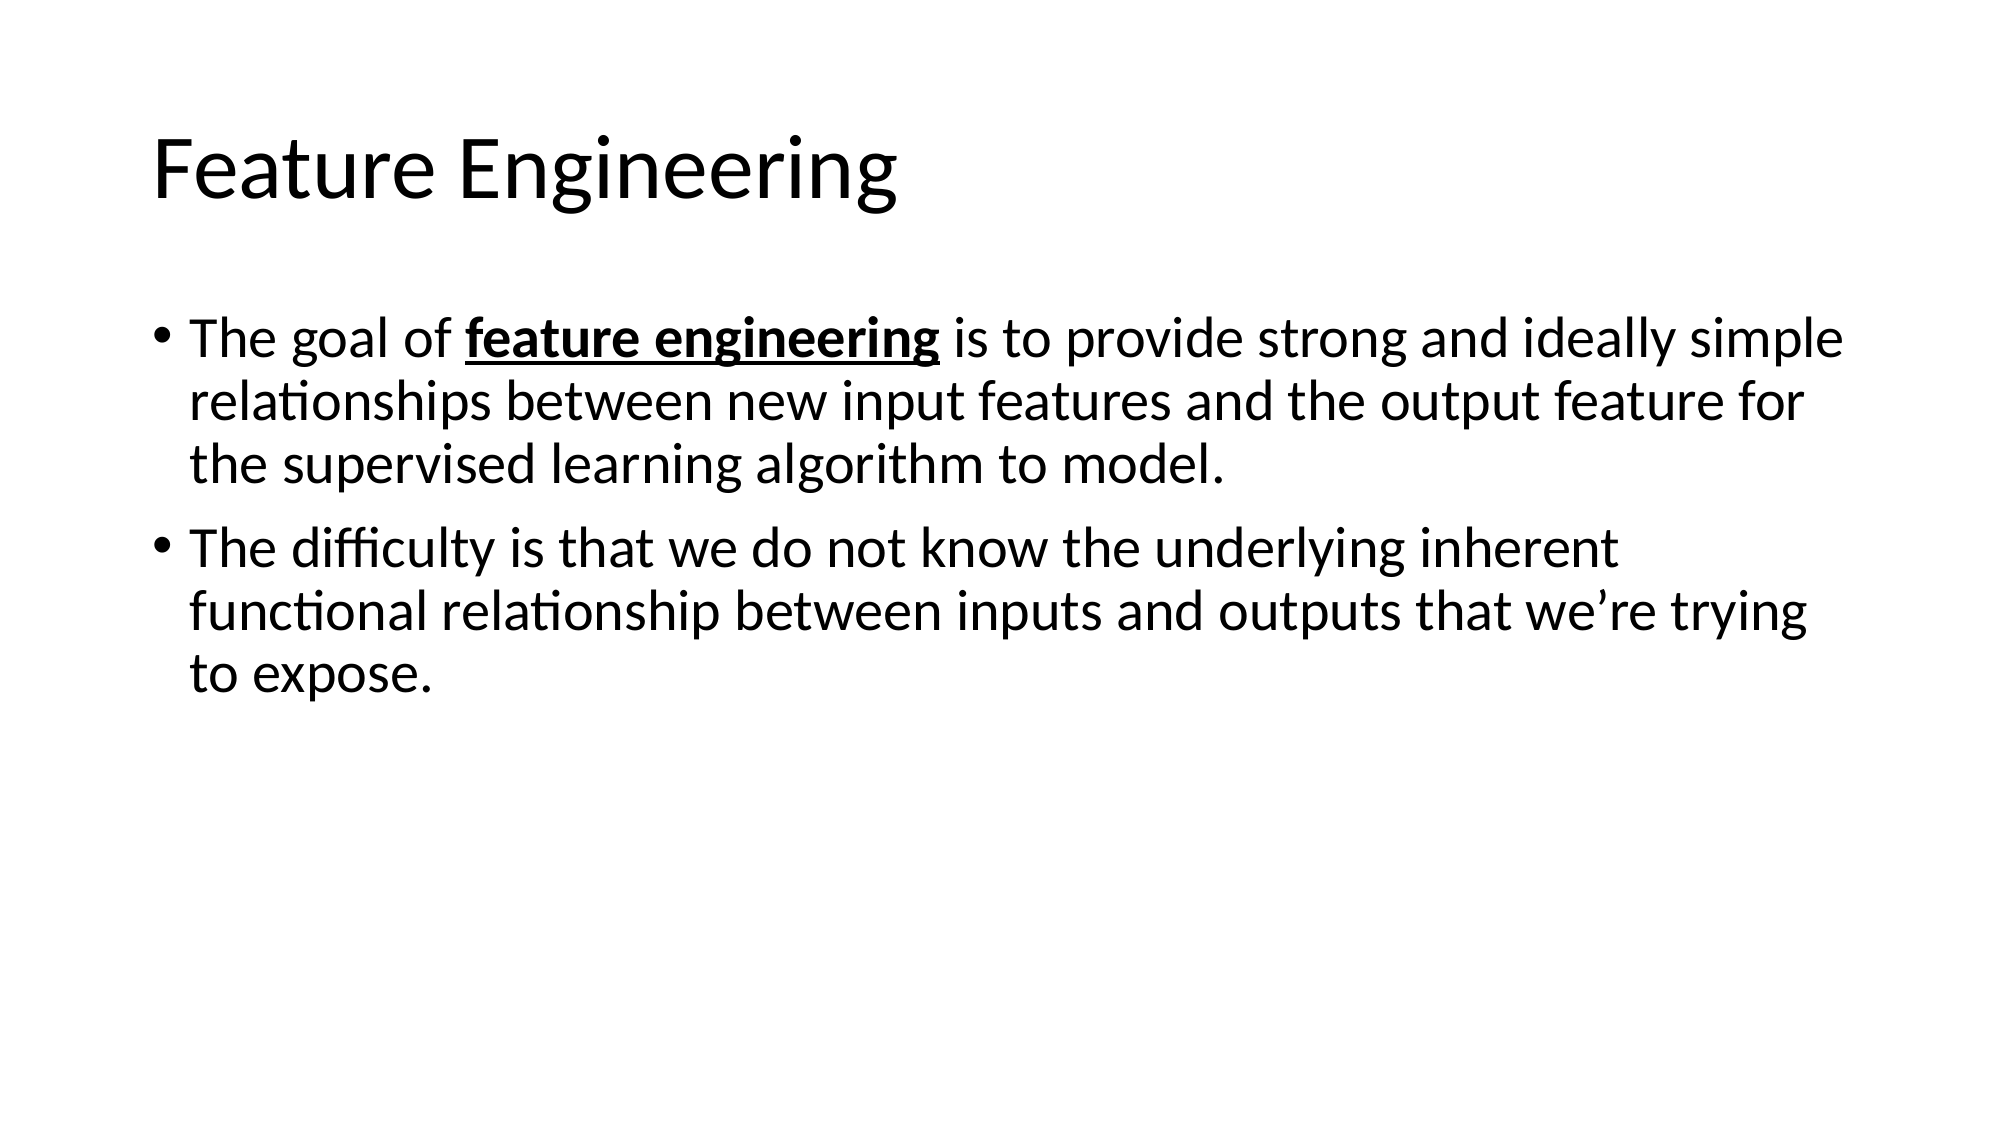

# Feature Engineering
The goal of feature engineering is to provide strong and ideally simple relationships between new input features and the output feature for the supervised learning algorithm to model.
The difficulty is that we do not know the underlying inherent functional relationship between inputs and outputs that we’re trying to expose.